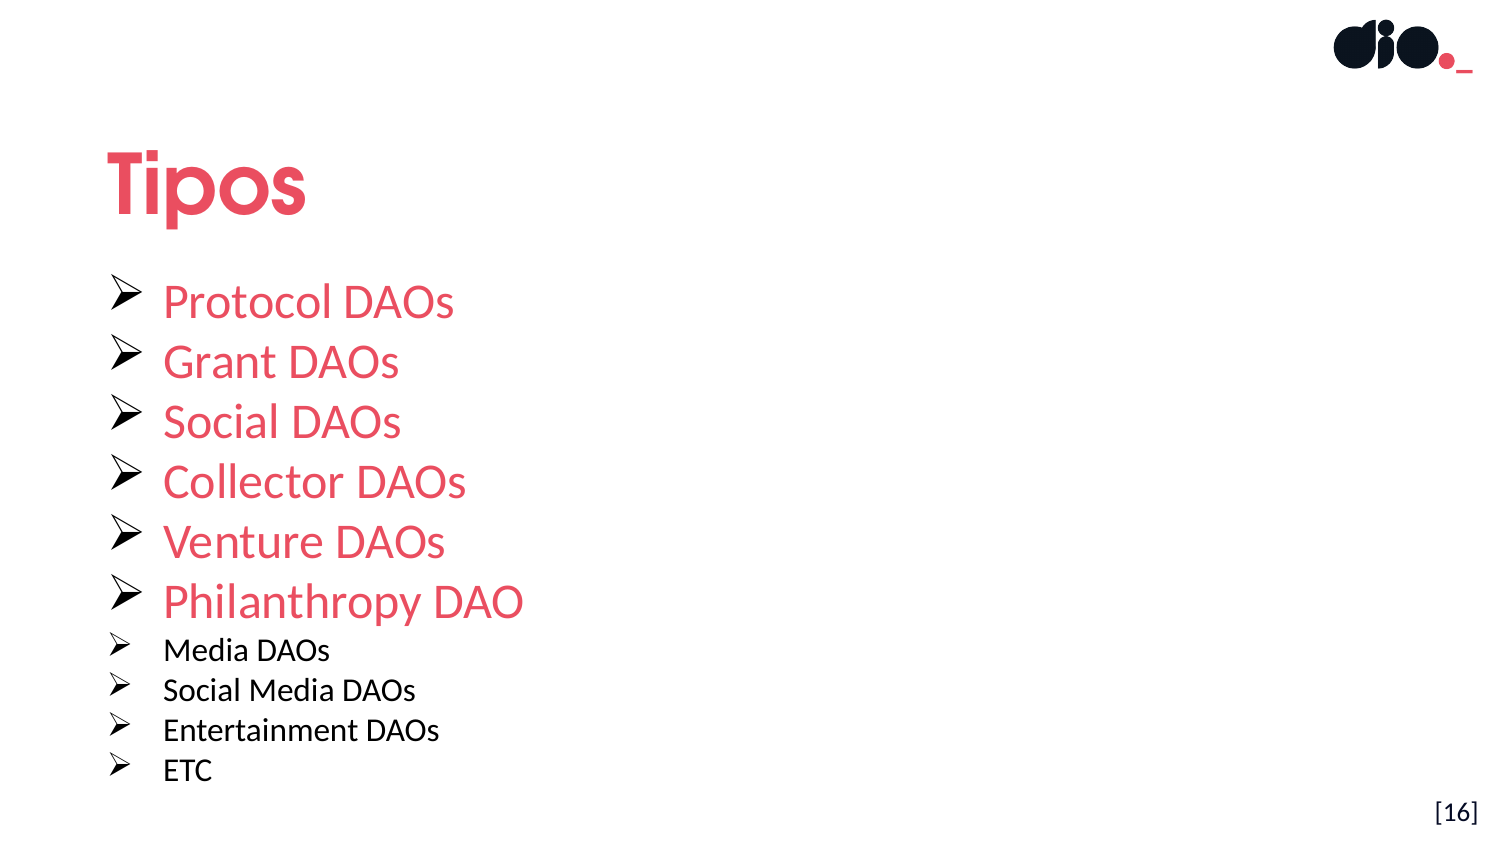

Tipos
Protocol DAOs
Grant DAOs
Social DAOs
Collector DAOs
Venture DAOs
Philanthropy DAO
Media DAOs
Social Media DAOs
Entertainment DAOs
ETC
[16]